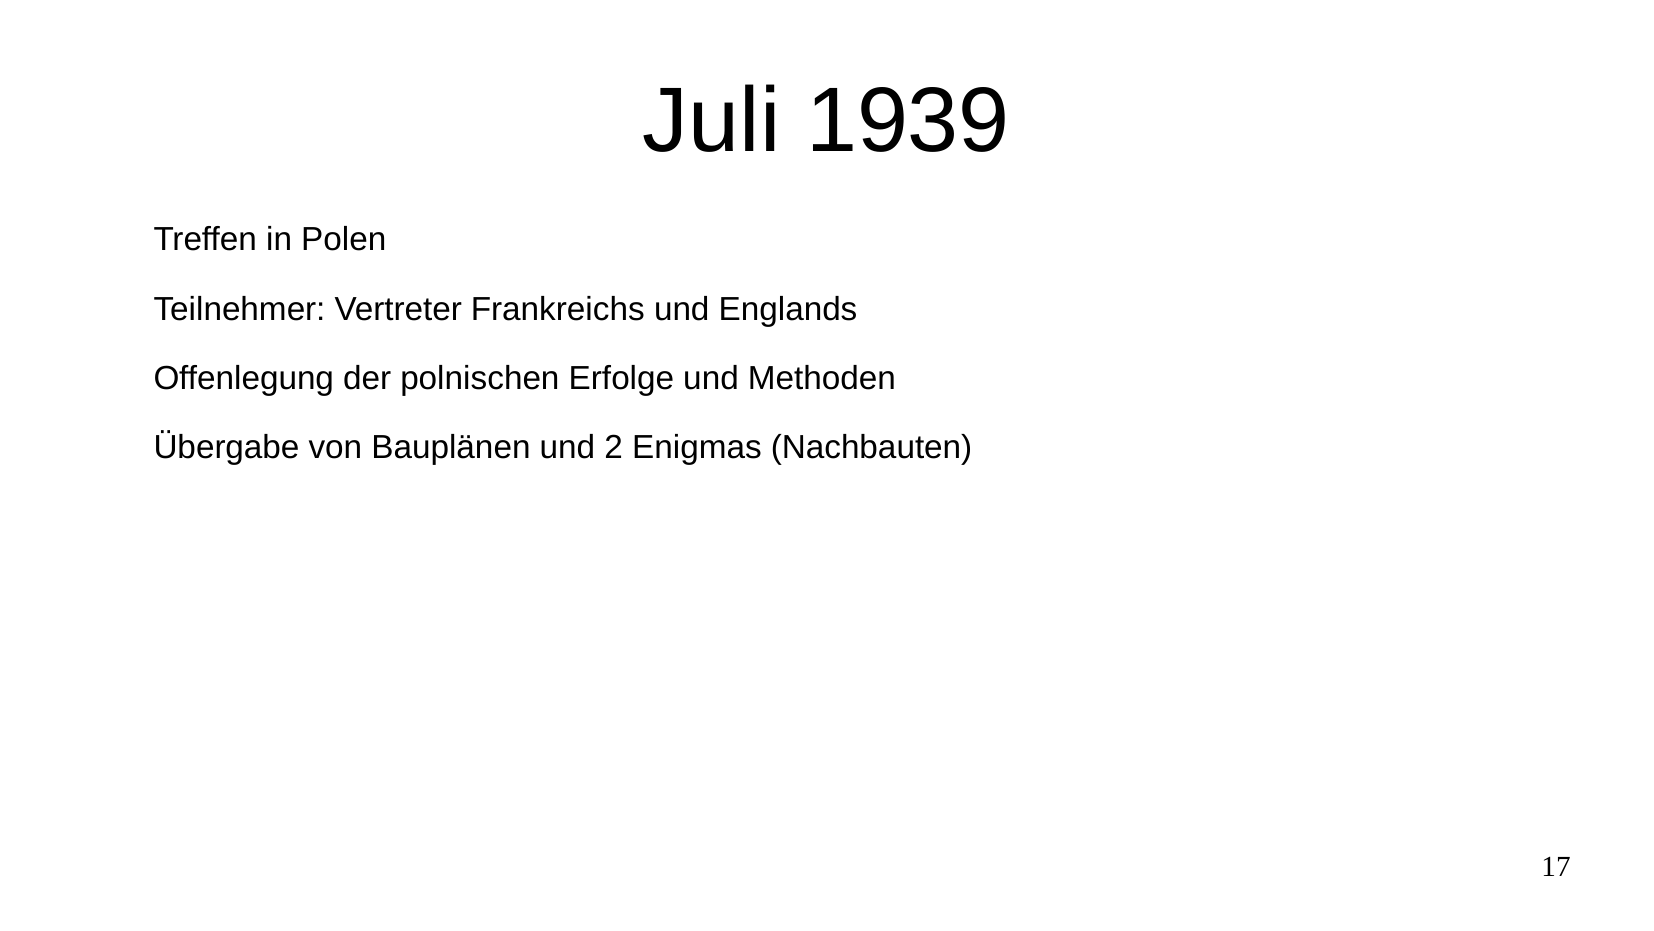

# Juli 1939
Treffen in Polen
Teilnehmer: Vertreter Frankreichs und Englands
Offenlegung der polnischen Erfolge und Methoden
Übergabe von Bauplänen und 2 Enigmas (Nachbauten)
17